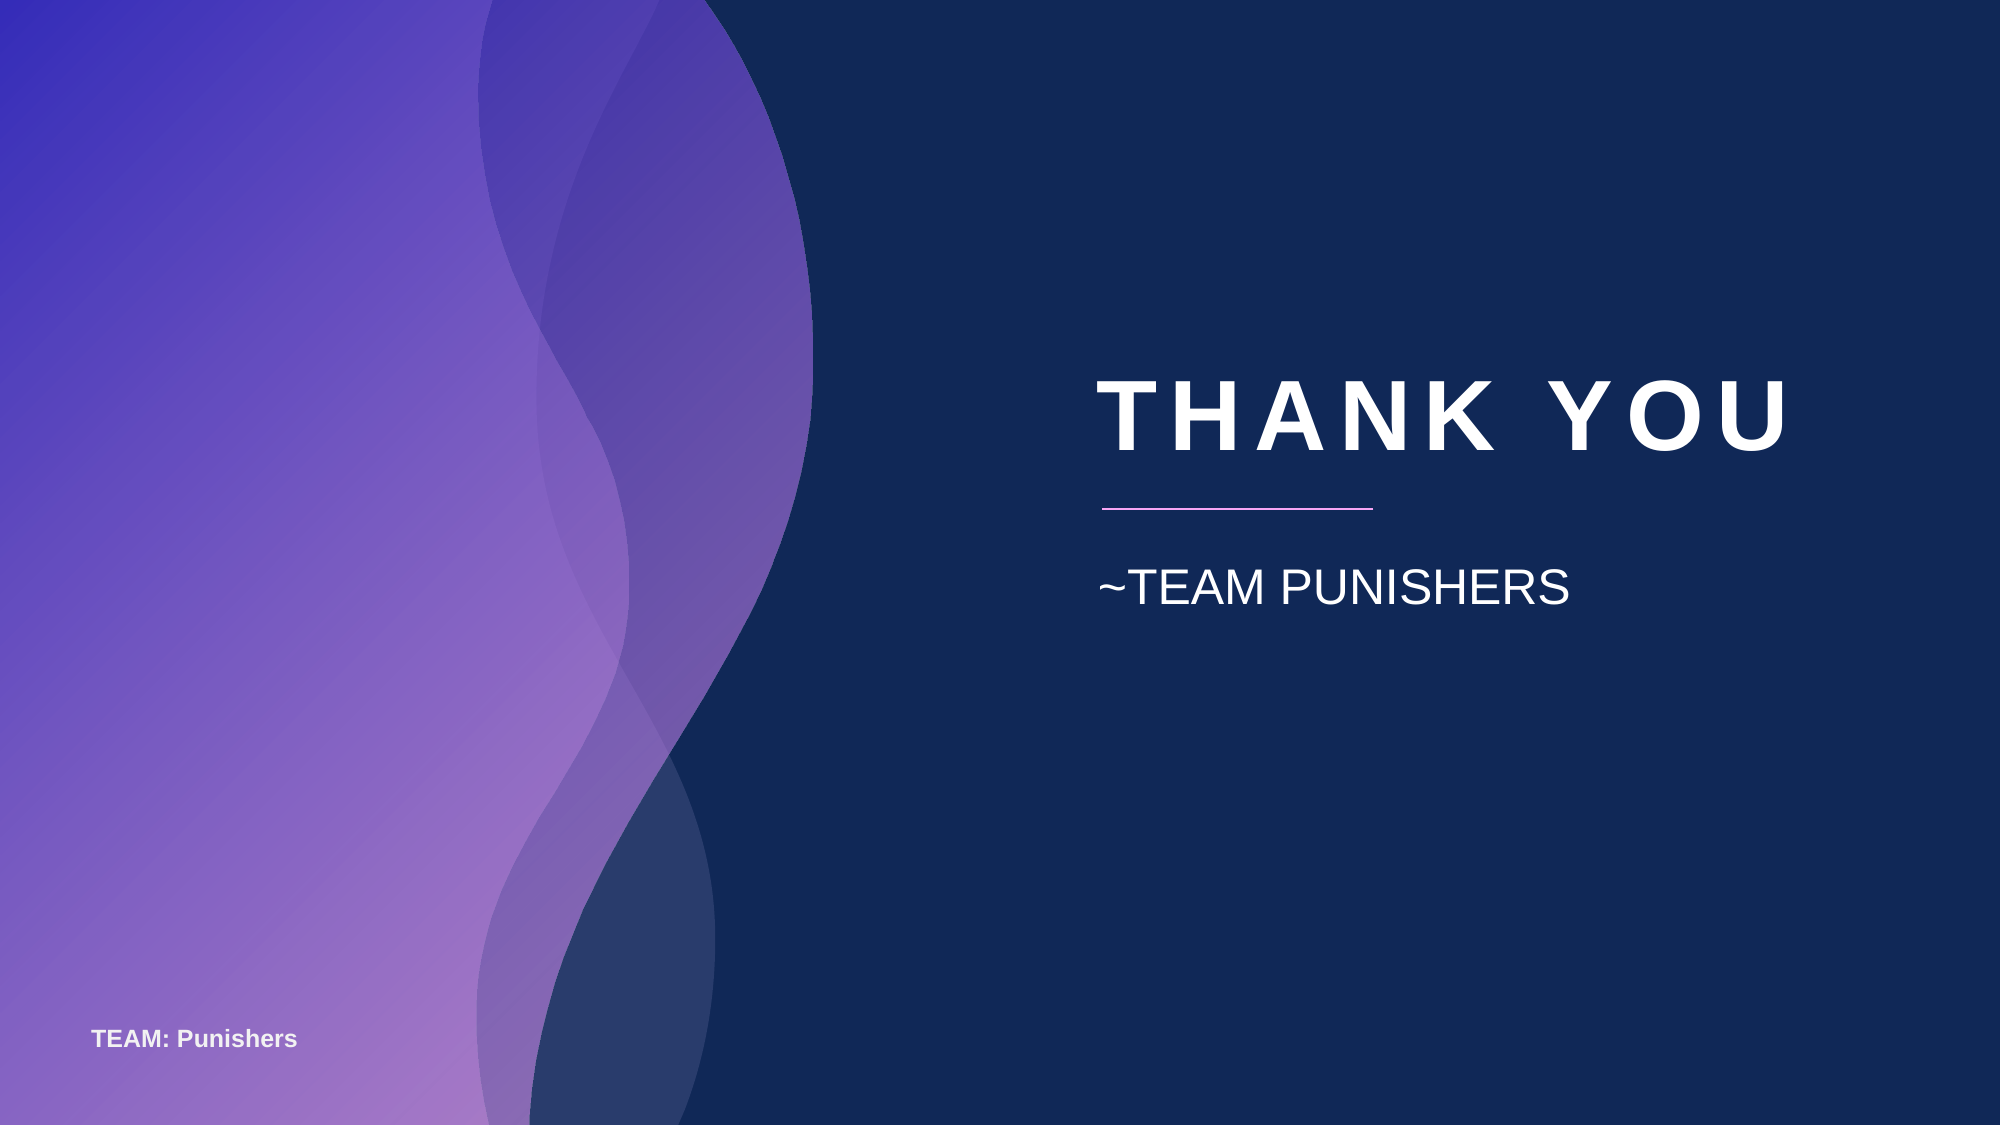

# THANK YOU
~TEAM PUNISHERS

TEAM: Punishers